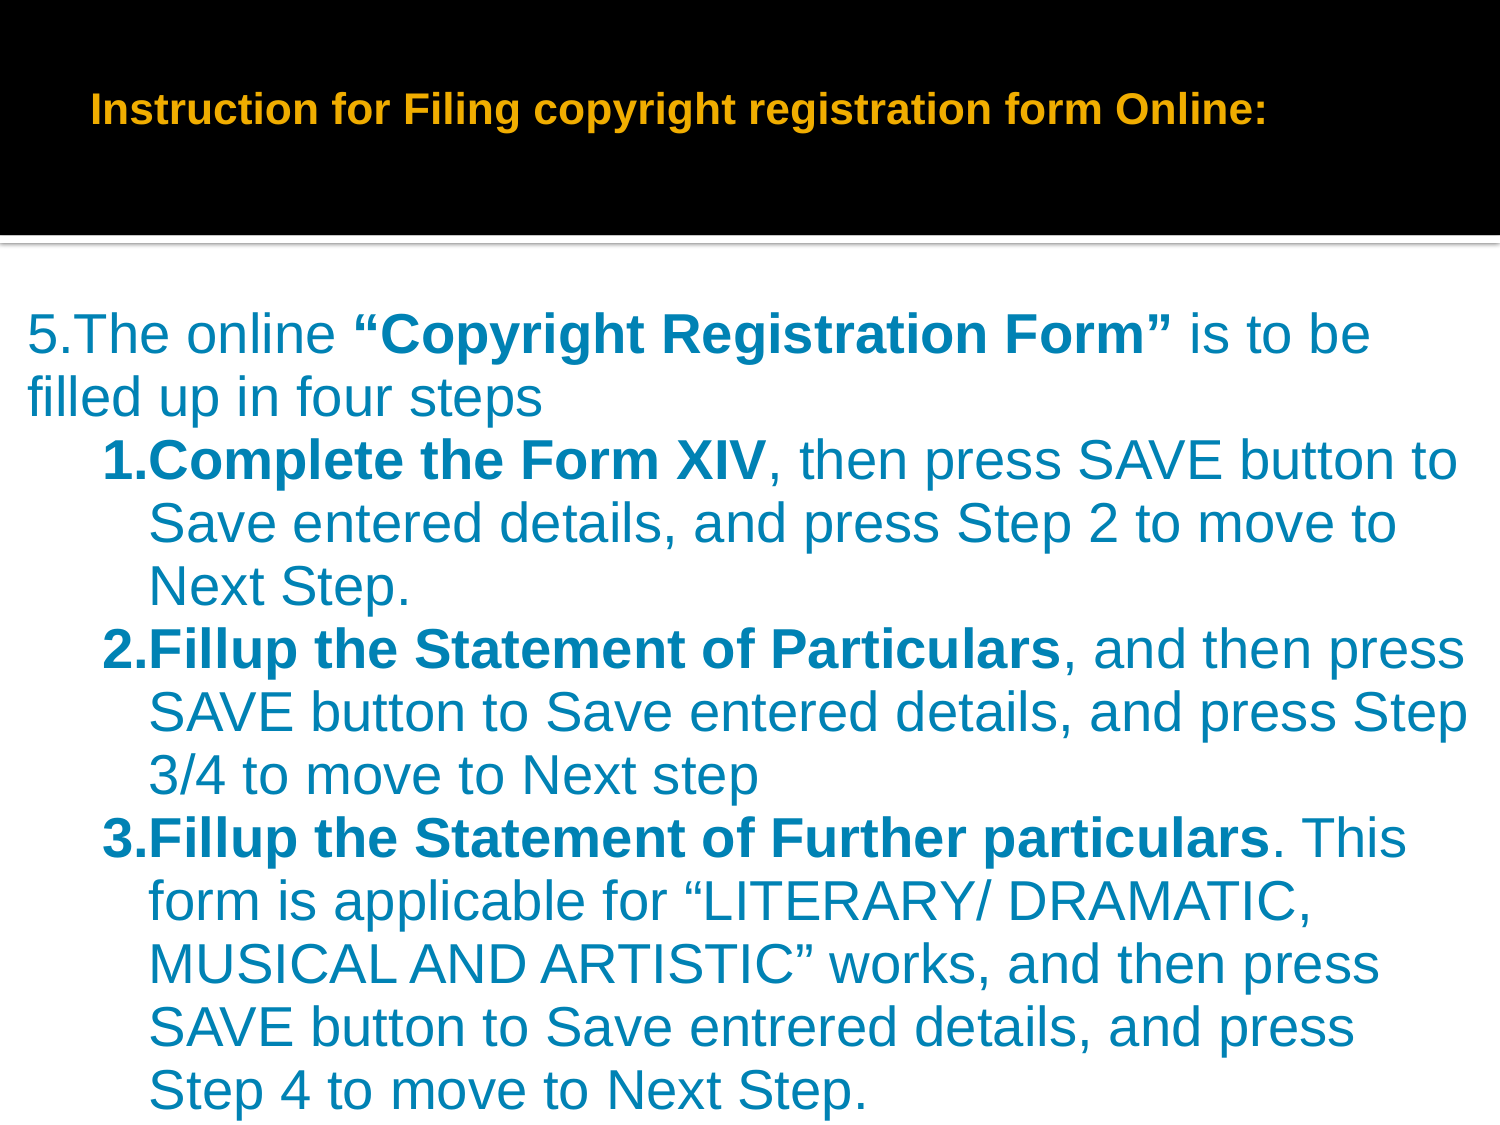

# Instruction for Filing copyright registration form Online:
|  |
| --- |
| 5.The online “Copyright Registration Form” is to be filled up in four steps Complete the Form XIV, then press SAVE button to Save entered details, and press Step 2 to move to Next Step. Fillup the Statement of Particulars, and then press SAVE button to Save entered details, and press Step 3/4 to move to Next step Fillup the Statement of Further particulars. This form is applicable for “LITERARY/ DRAMATIC, MUSICAL AND ARTISTIC” works, and then press SAVE button to Save entrered details, and press Step 4 to move to Next Step. Make the payment through Internet Payment gateway |